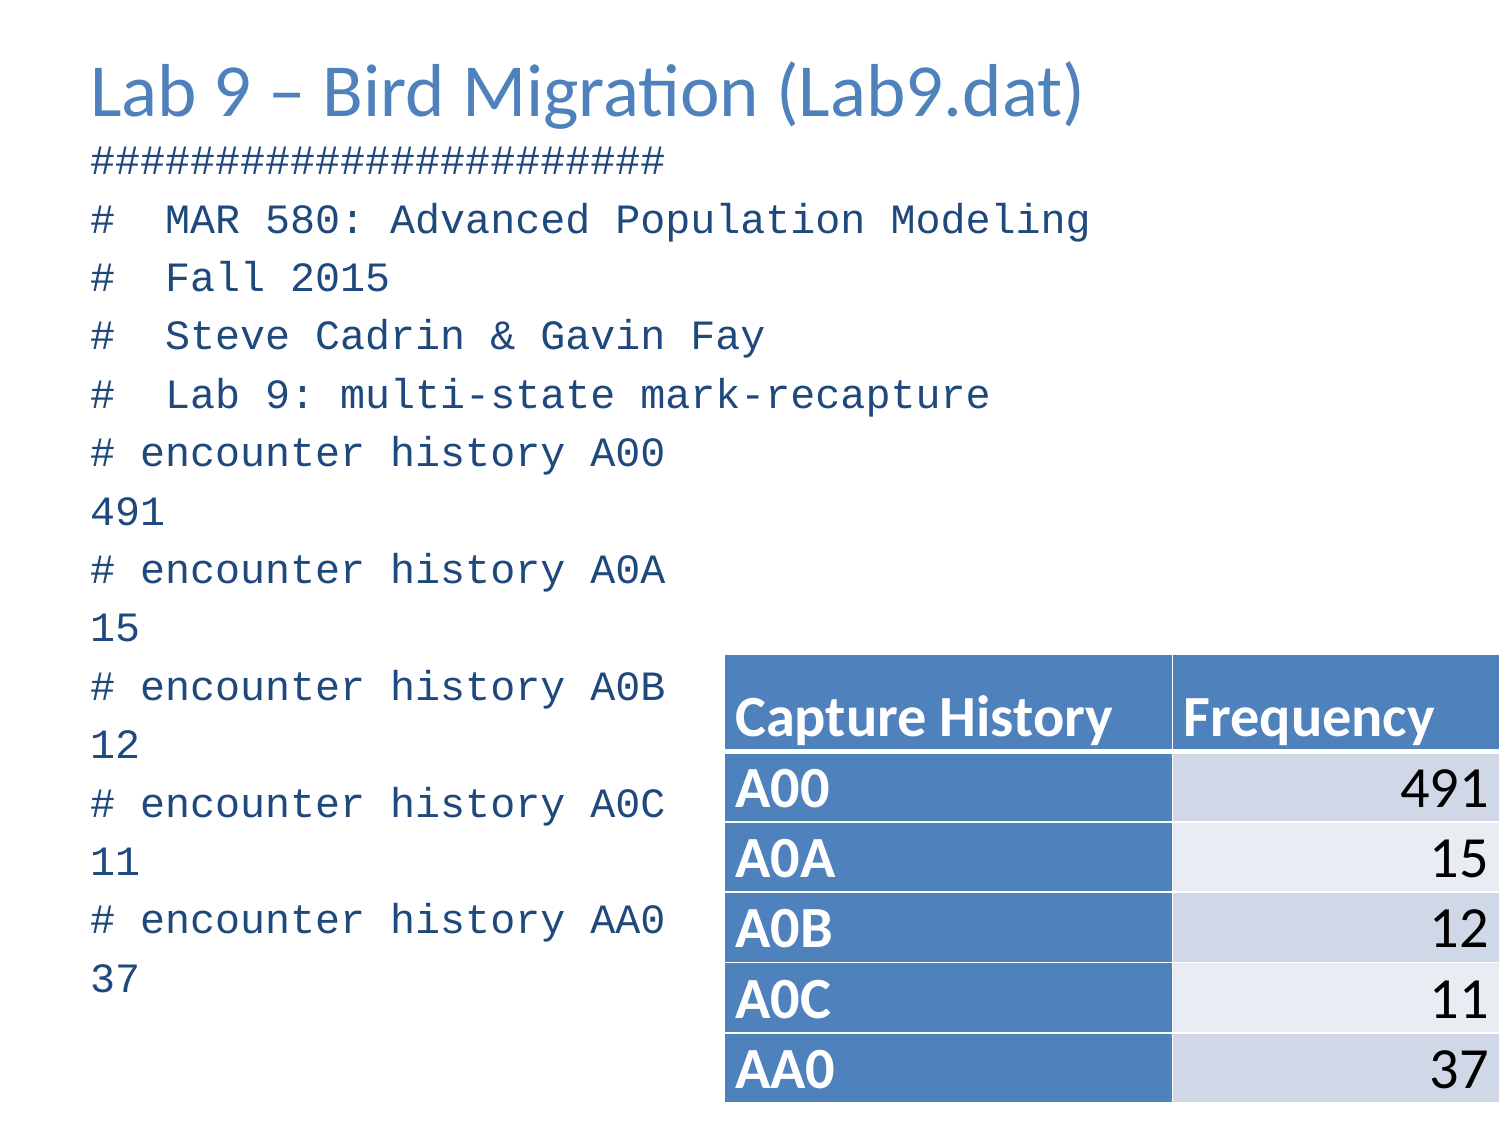

# Lab 9 – Bird Migration (Lab9.dat)
#######################
#  MAR 580: Advanced Population Modeling
#  Fall 2015
#  Steve Cadrin & Gavin Fay
#  Lab 9: multi-state mark-recapture
# encounter history A00
491
# encounter history A0A
15
# encounter history A0B
12
# encounter history A0C
11
# encounter history AA0
37

| Capture History | Frequency |
| --- | --- |
| A00 | 491 |
| A0A | 15 |
| A0B | 12 |
| A0C | 11 |
| AA0 | 37 |